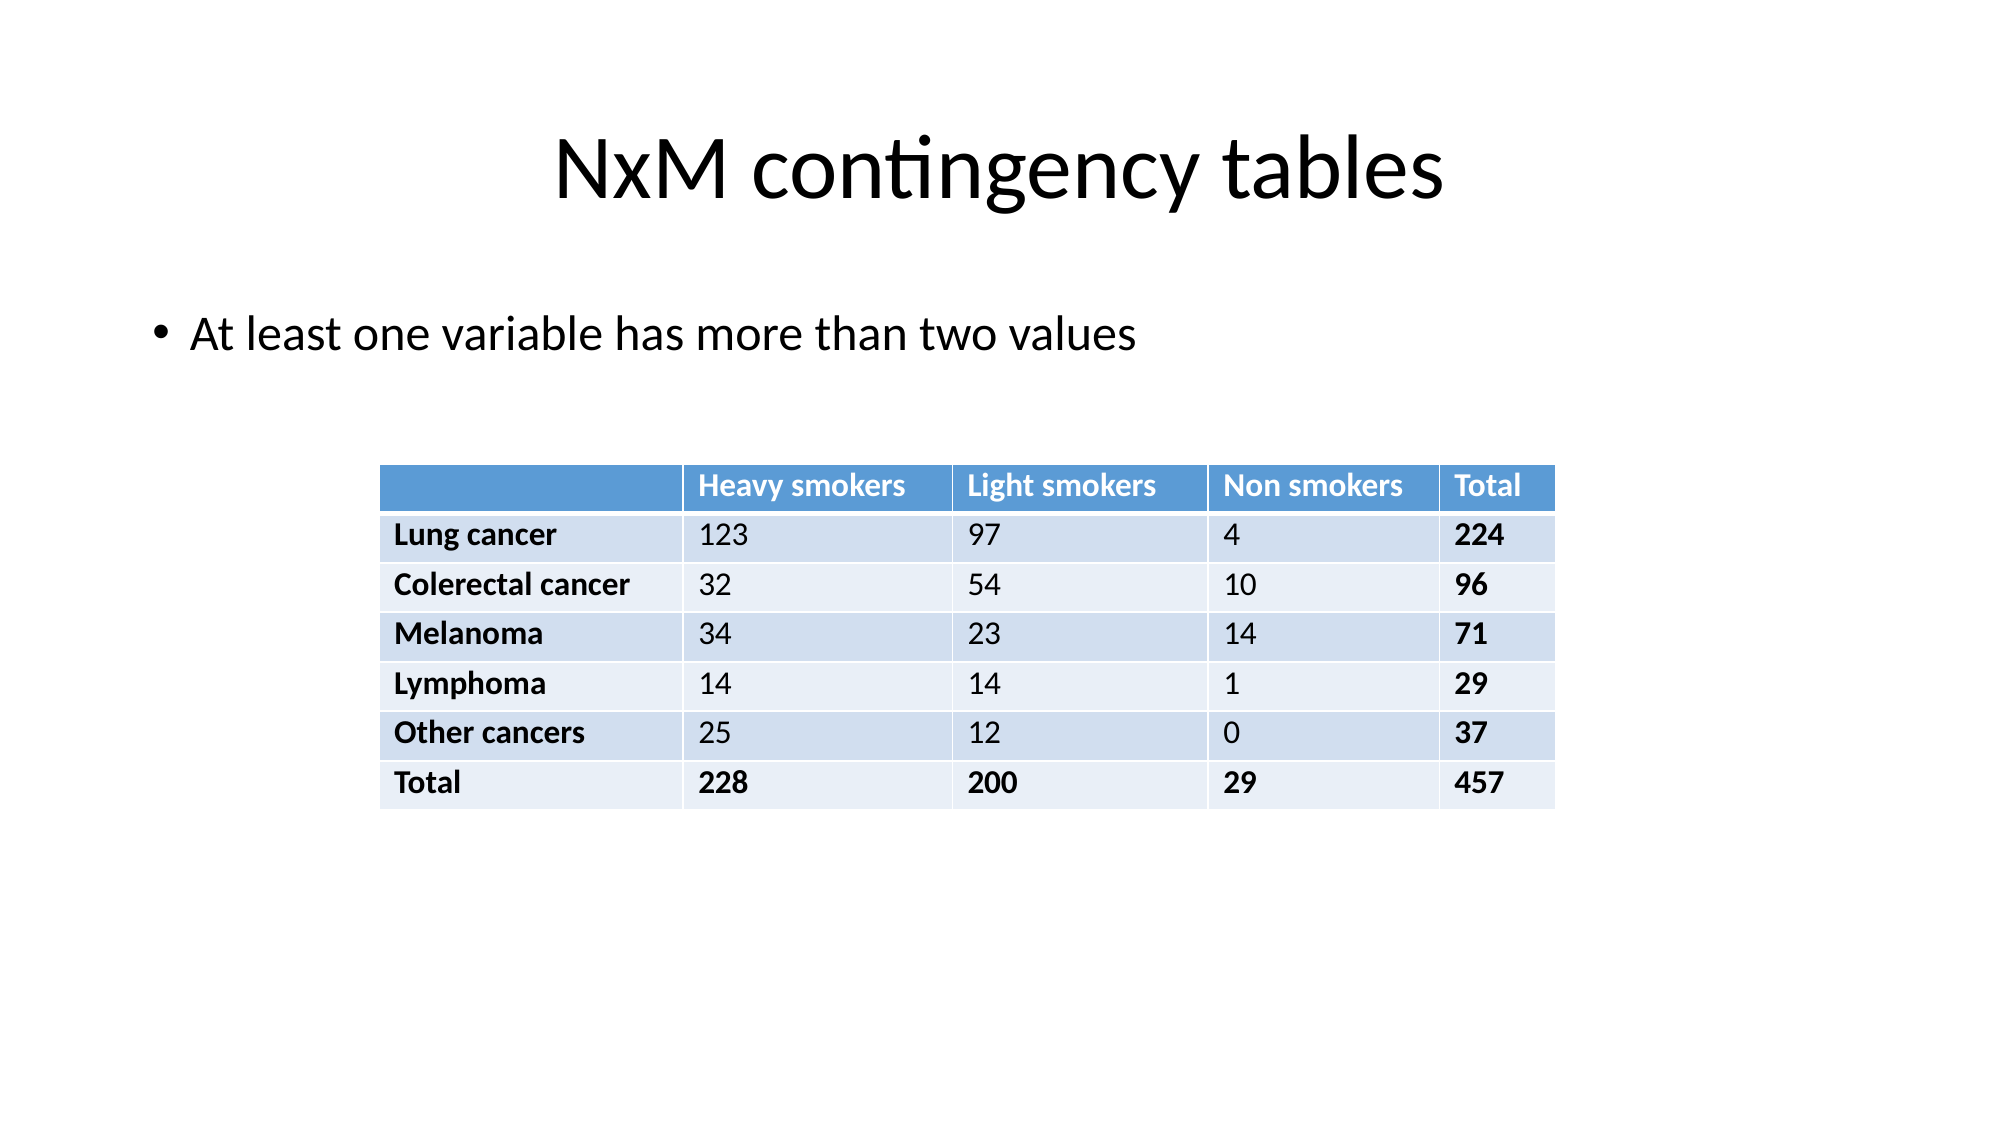

# NxM contingency tables
At least one variable has more than two values
|  | Heavy smokers | Light smokers | Non smokers | Total |
| --- | --- | --- | --- | --- |
| Lung cancer | 123 | 97 | 4 | 224 |
| Colerectal cancer | 32 | 54 | 10 | 96 |
| Melanoma | 34 | 23 | 14 | 71 |
| Lymphoma | 14 | 14 | 1 | 29 |
| Other cancers | 25 | 12 | 0 | 37 |
| Total | 228 | 200 | 29 | 457 |